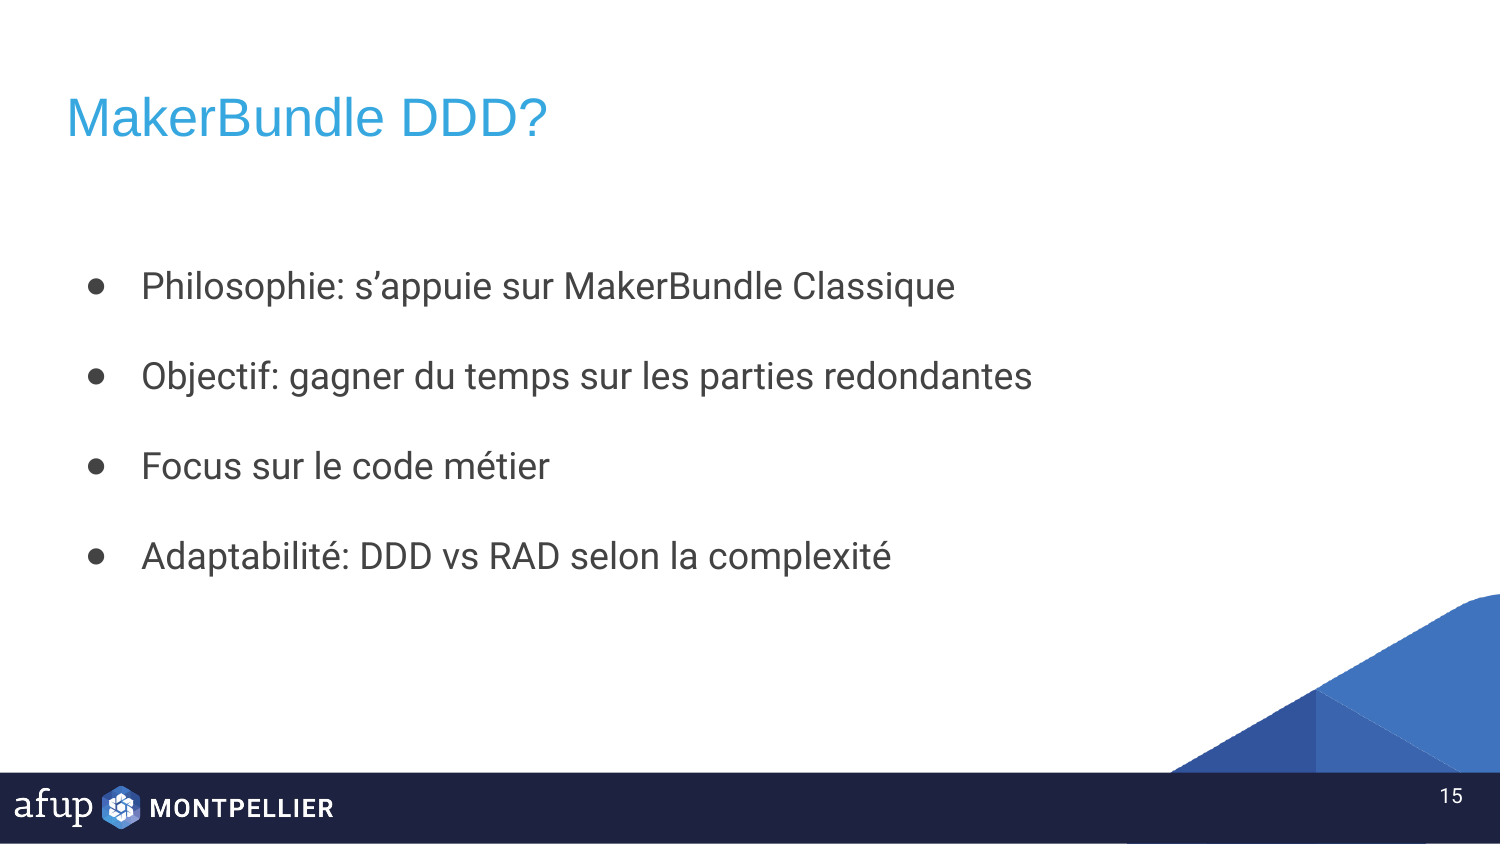

# MakerBundle DDD?
Philosophie: s’appuie sur MakerBundle Classique
Objectif: gagner du temps sur les parties redondantes
Focus sur le code métier
Adaptabilité: DDD vs RAD selon la complexité
15